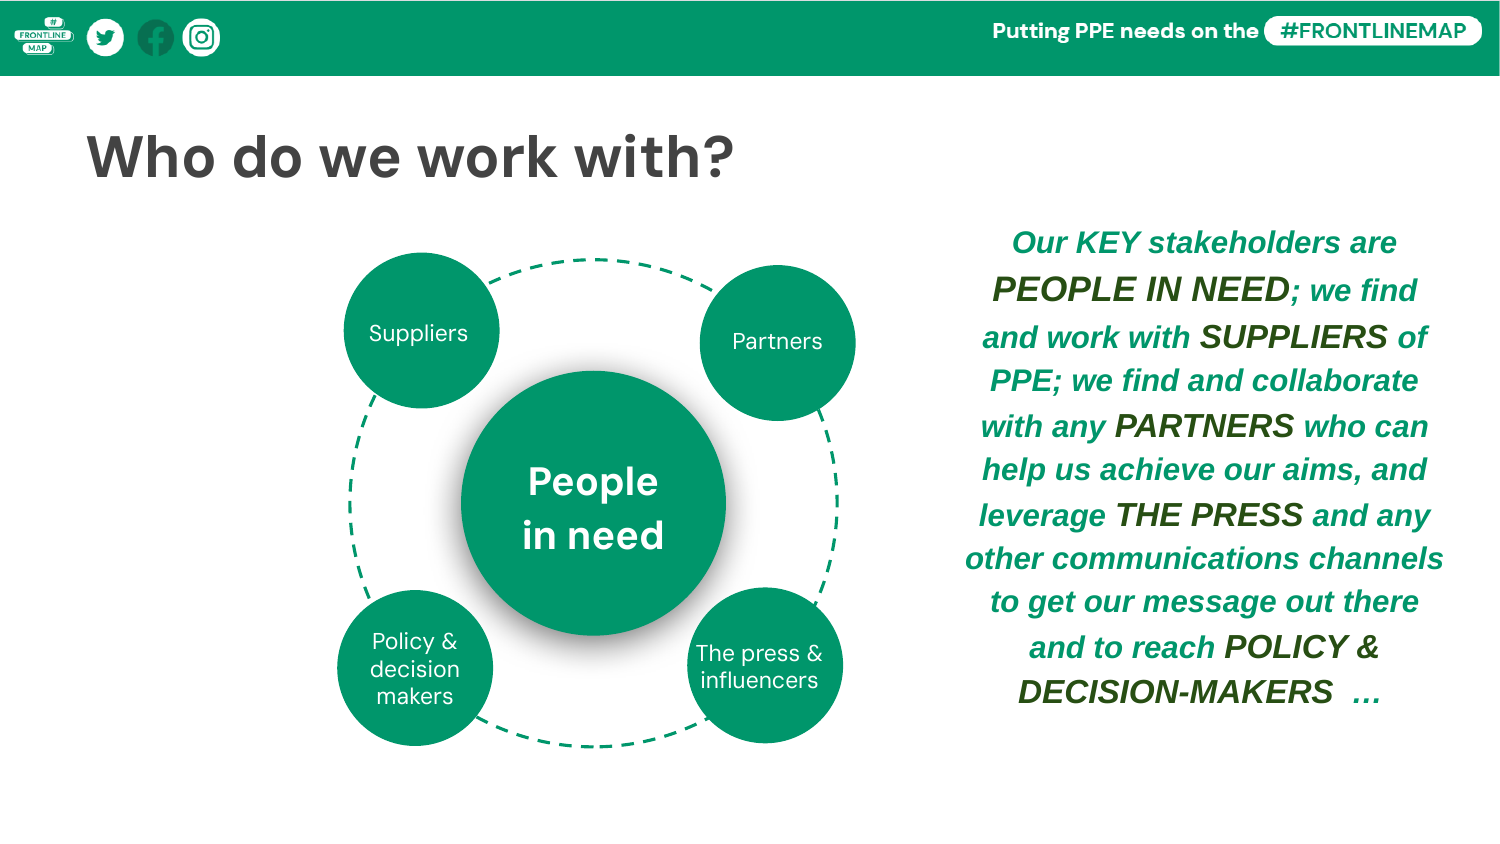

Who do we work with?
Our KEY stakeholders are PEOPLE IN NEED; we find and work with SUPPLIERS of PPE; we find and collaborate with any PARTNERS who can help us achieve our aims, and leverage THE PRESS and any other communications channels to get our message out there and to reach POLICY & DECISION-MAKERS  …

Suppliers

Partners

People in need

Policy & decision makers
The press & influencers